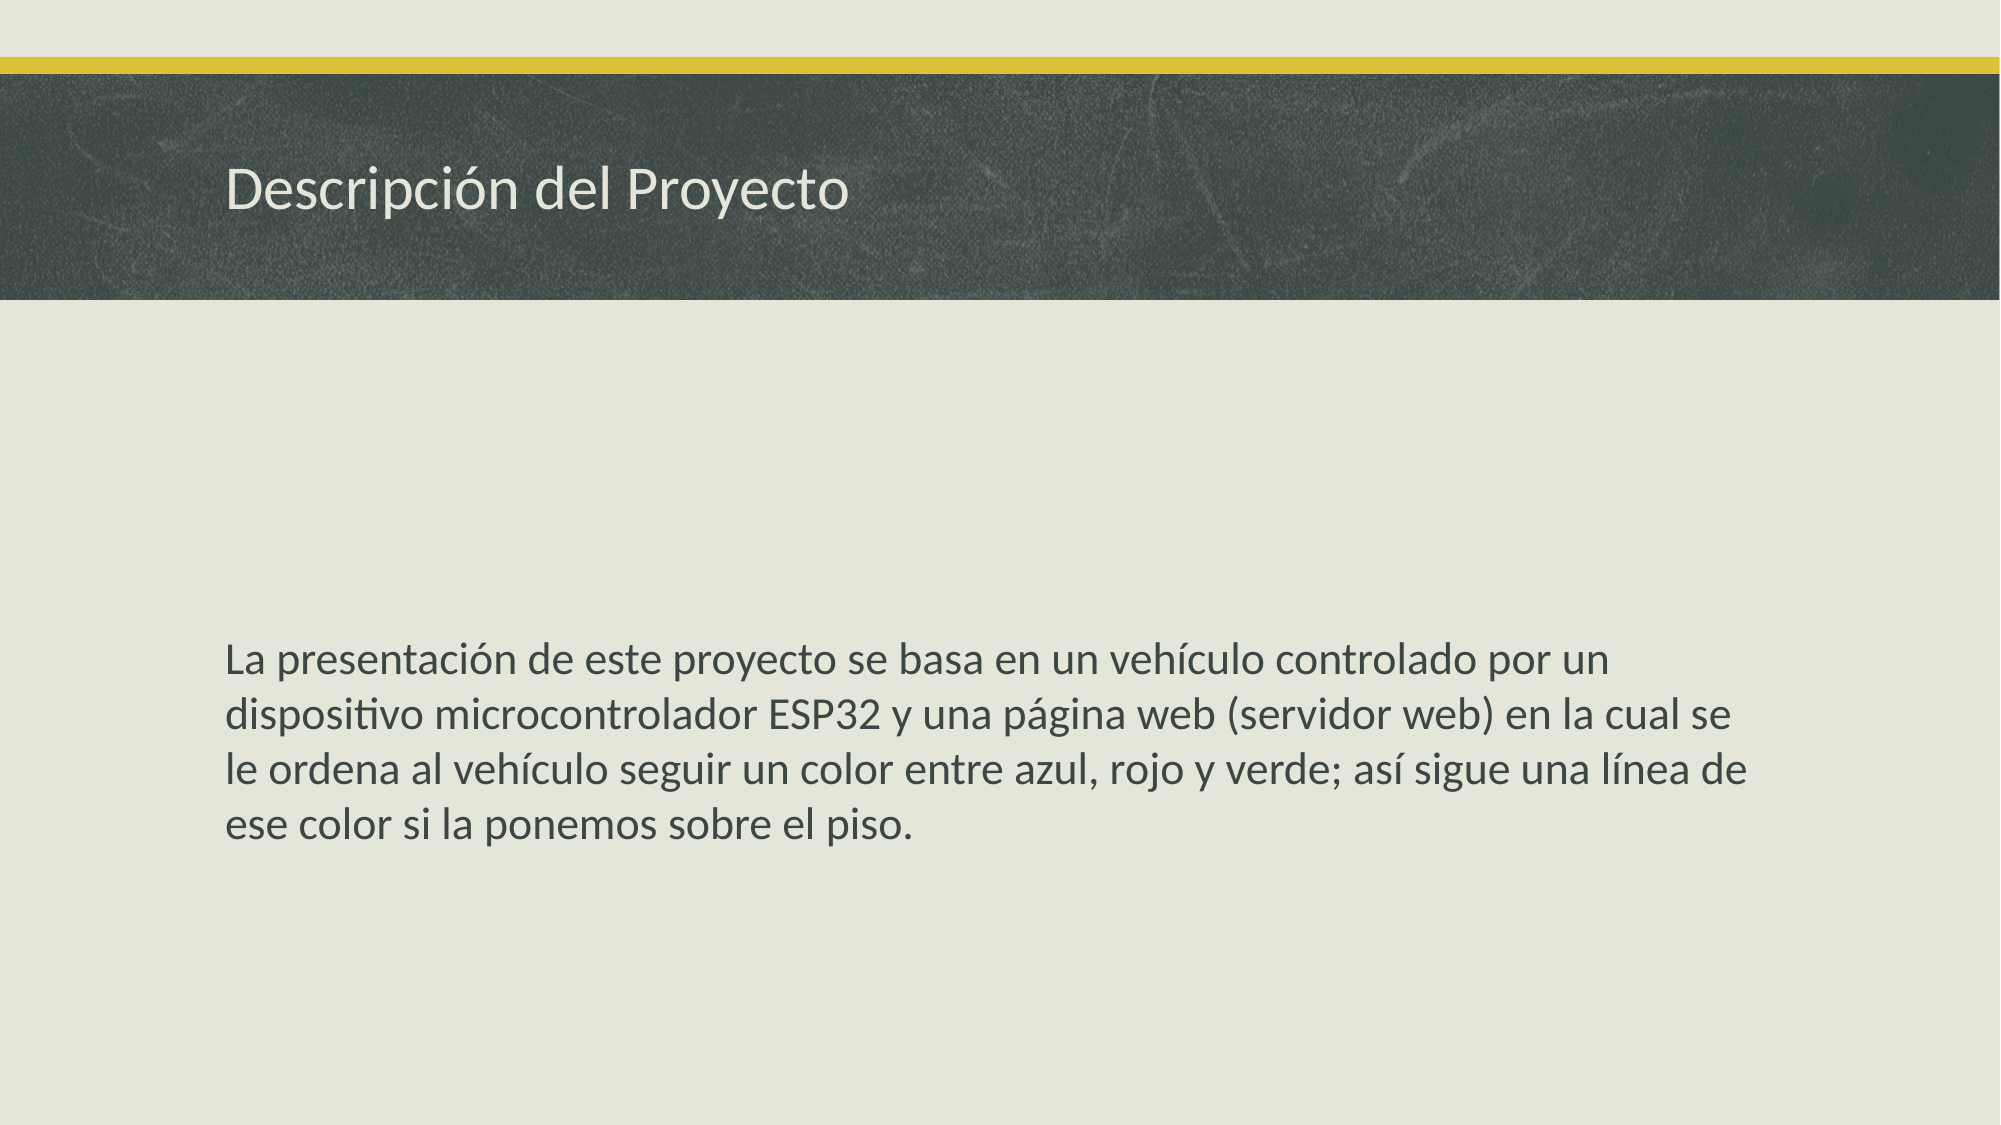

# Descripción del Proyecto
La presentación de este proyecto se basa en un vehículo controlado por un dispositivo microcontrolador ESP32 y una página web (servidor web) en la cual se le ordena al vehículo seguir un color entre azul, rojo y verde; así sigue una línea de ese color si la ponemos sobre el piso.